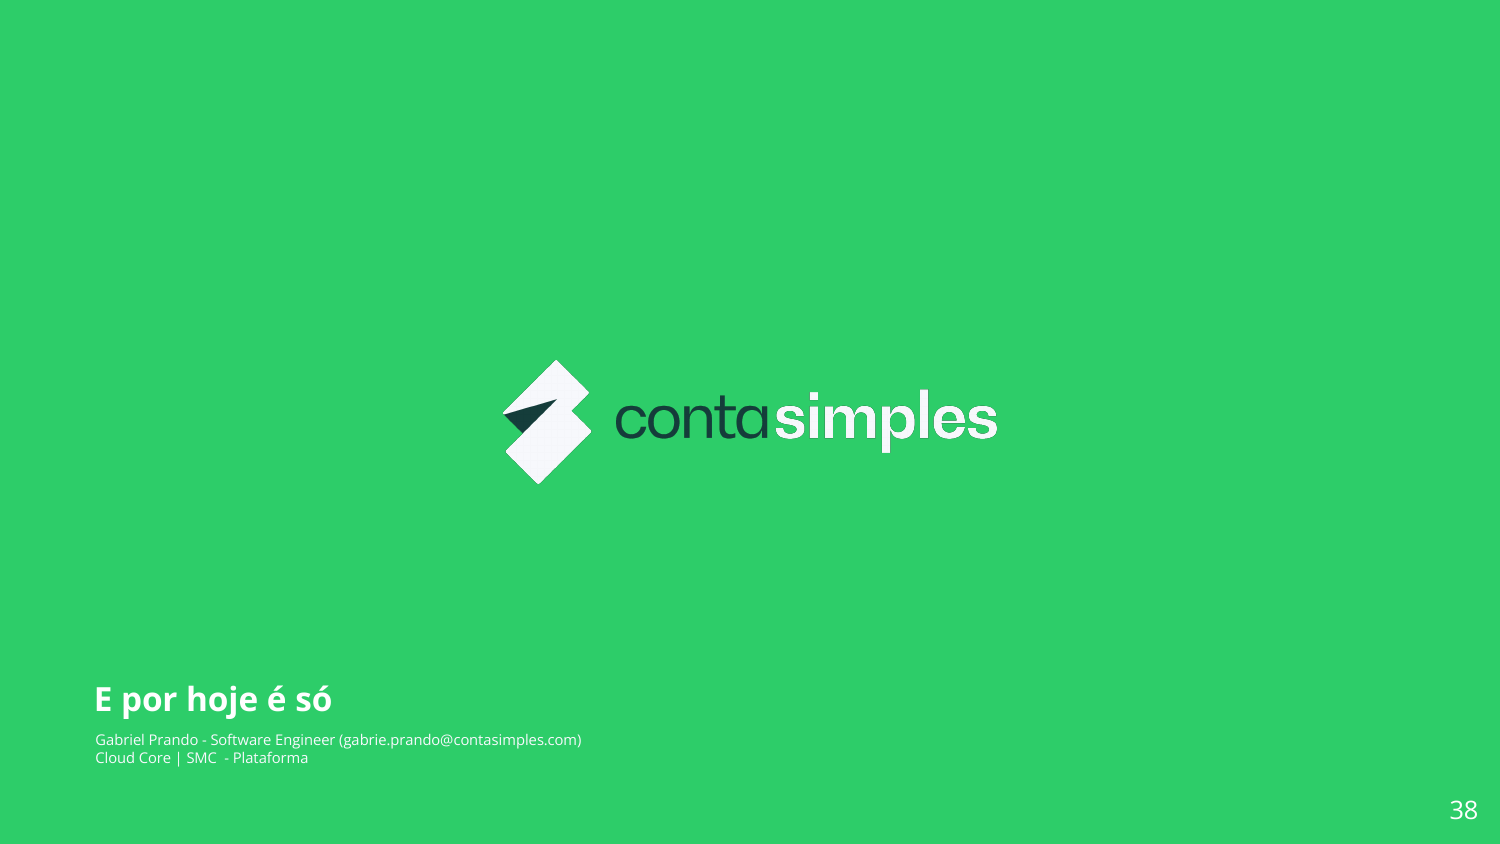

E por hoje é só
# Gabriel Prando - Software Engineer (gabrie.prando@contasimples.com) Cloud Core | SMC  - Plataforma
38